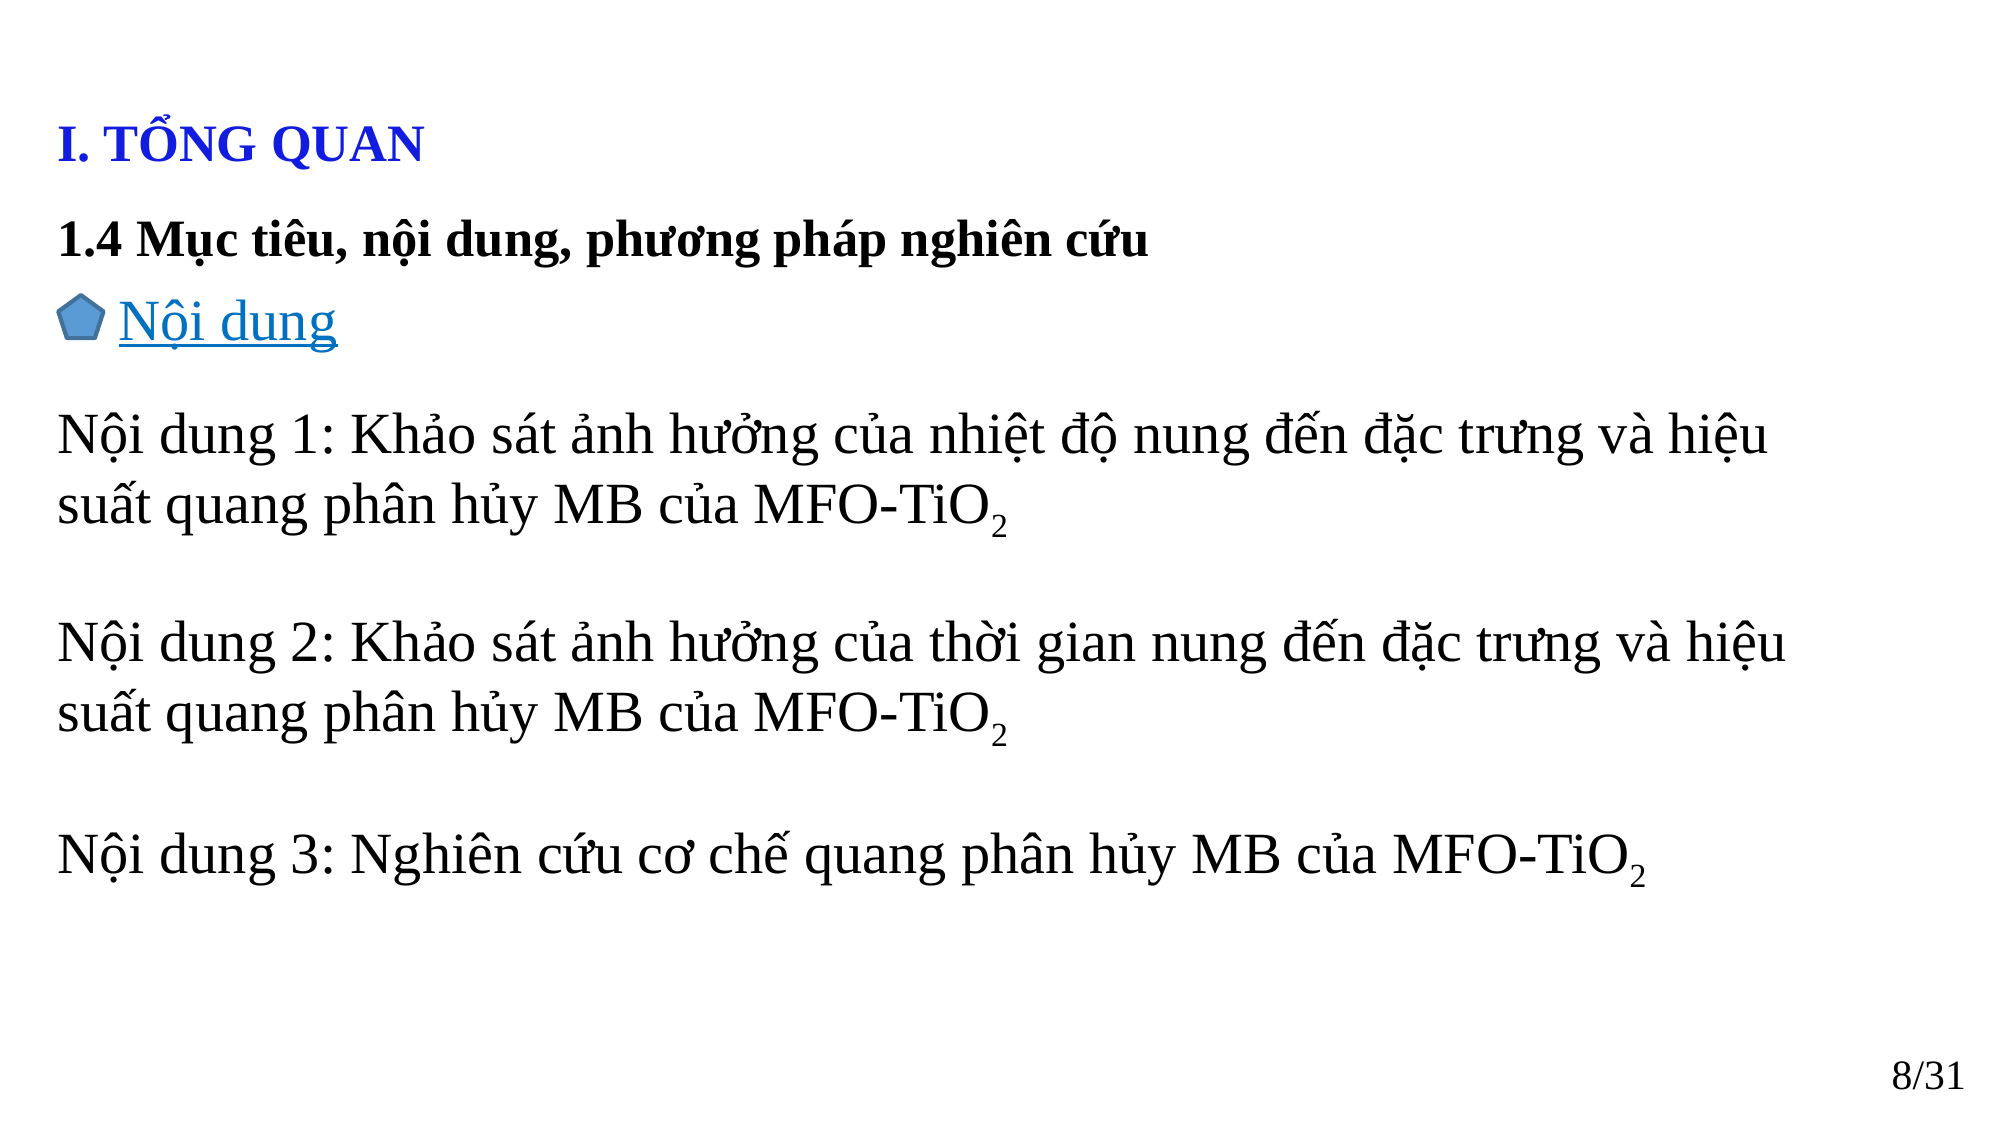

# I. TỔNG QUAN 1.4 Mục tiêu, nội dung, phương pháp nghiên cứu
Nội dung

Nội dung 1: Khảo sát ảnh hưởng của nhiệt độ nung đến đặc trưng và hiệu suất quang phân hủy MB của MFO-TiO2
Nội dung 2: Khảo sát ảnh hưởng của thời gian nung đến đặc trưng và hiệu suất quang phân hủy MB của MFO-TiO2
Nội dung 3: Nghiên cứu cơ chế quang phân hủy MB của MFO-TiO2
8/31